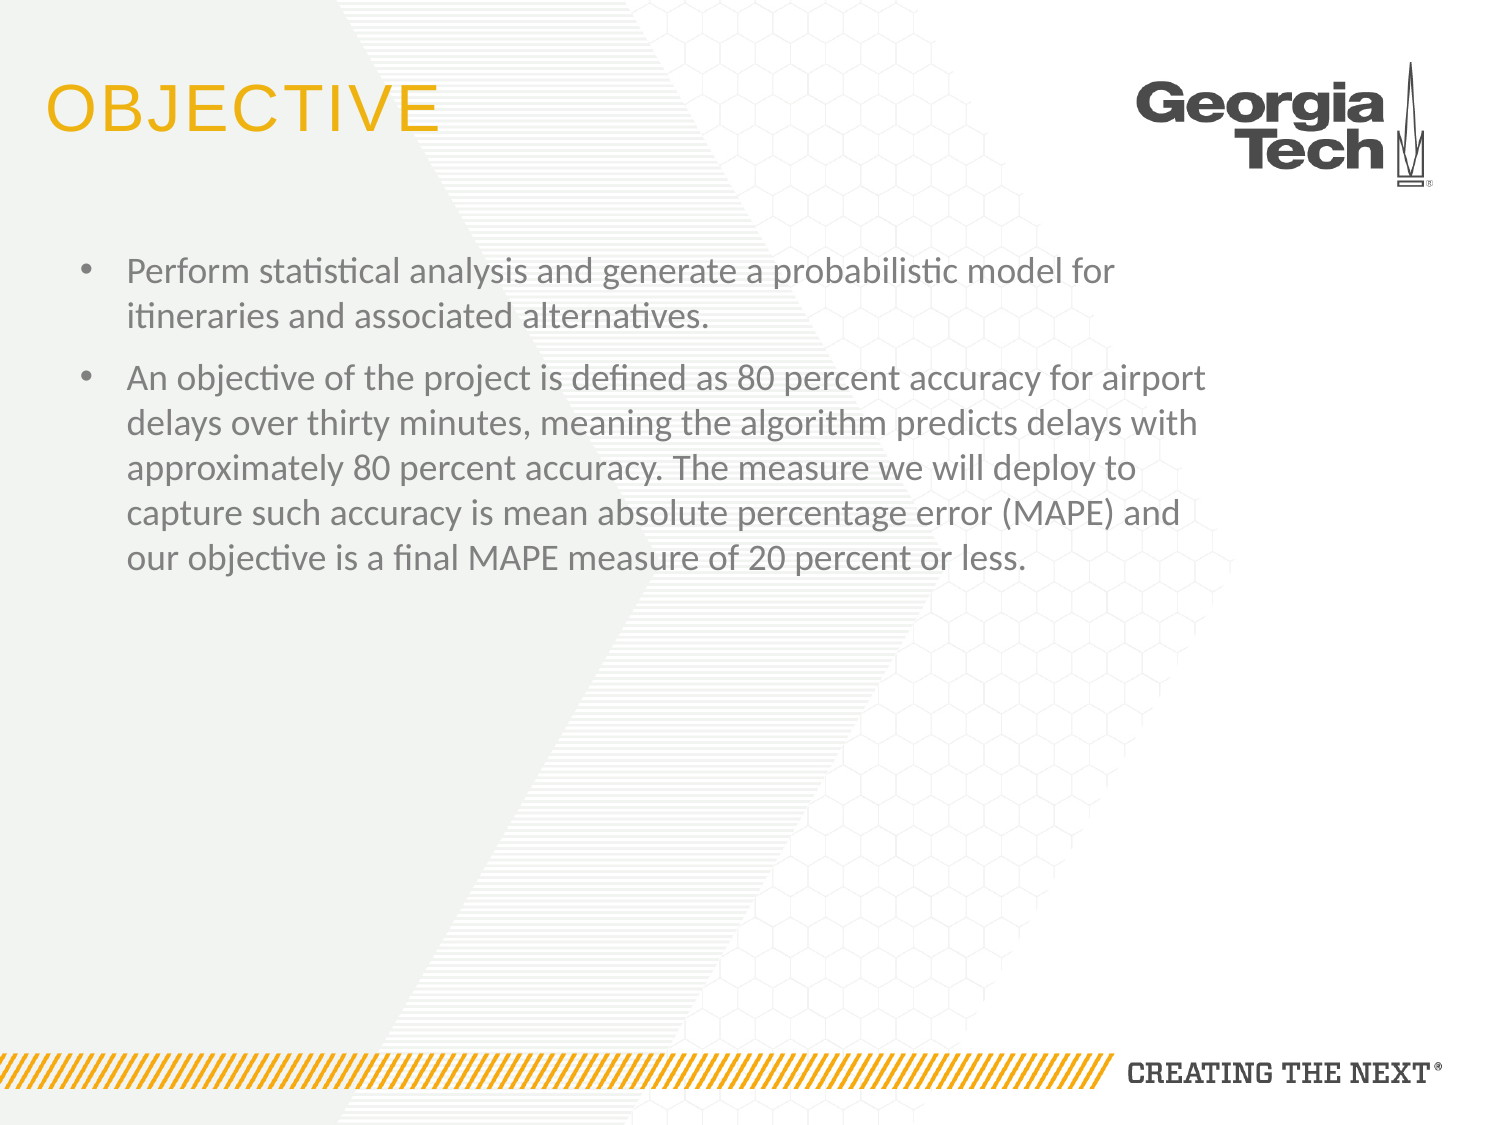

# Objective
Perform statistical analysis and generate a probabilistic model for itineraries and associated alternatives.
An objective of the project is defined as 80 percent accuracy for airport delays over thirty minutes, meaning the algorithm predicts delays with approximately 80 percent accuracy. The measure we will deploy to capture such accuracy is mean absolute percentage error (MAPE) and our objective is a final MAPE measure of 20 percent or less.